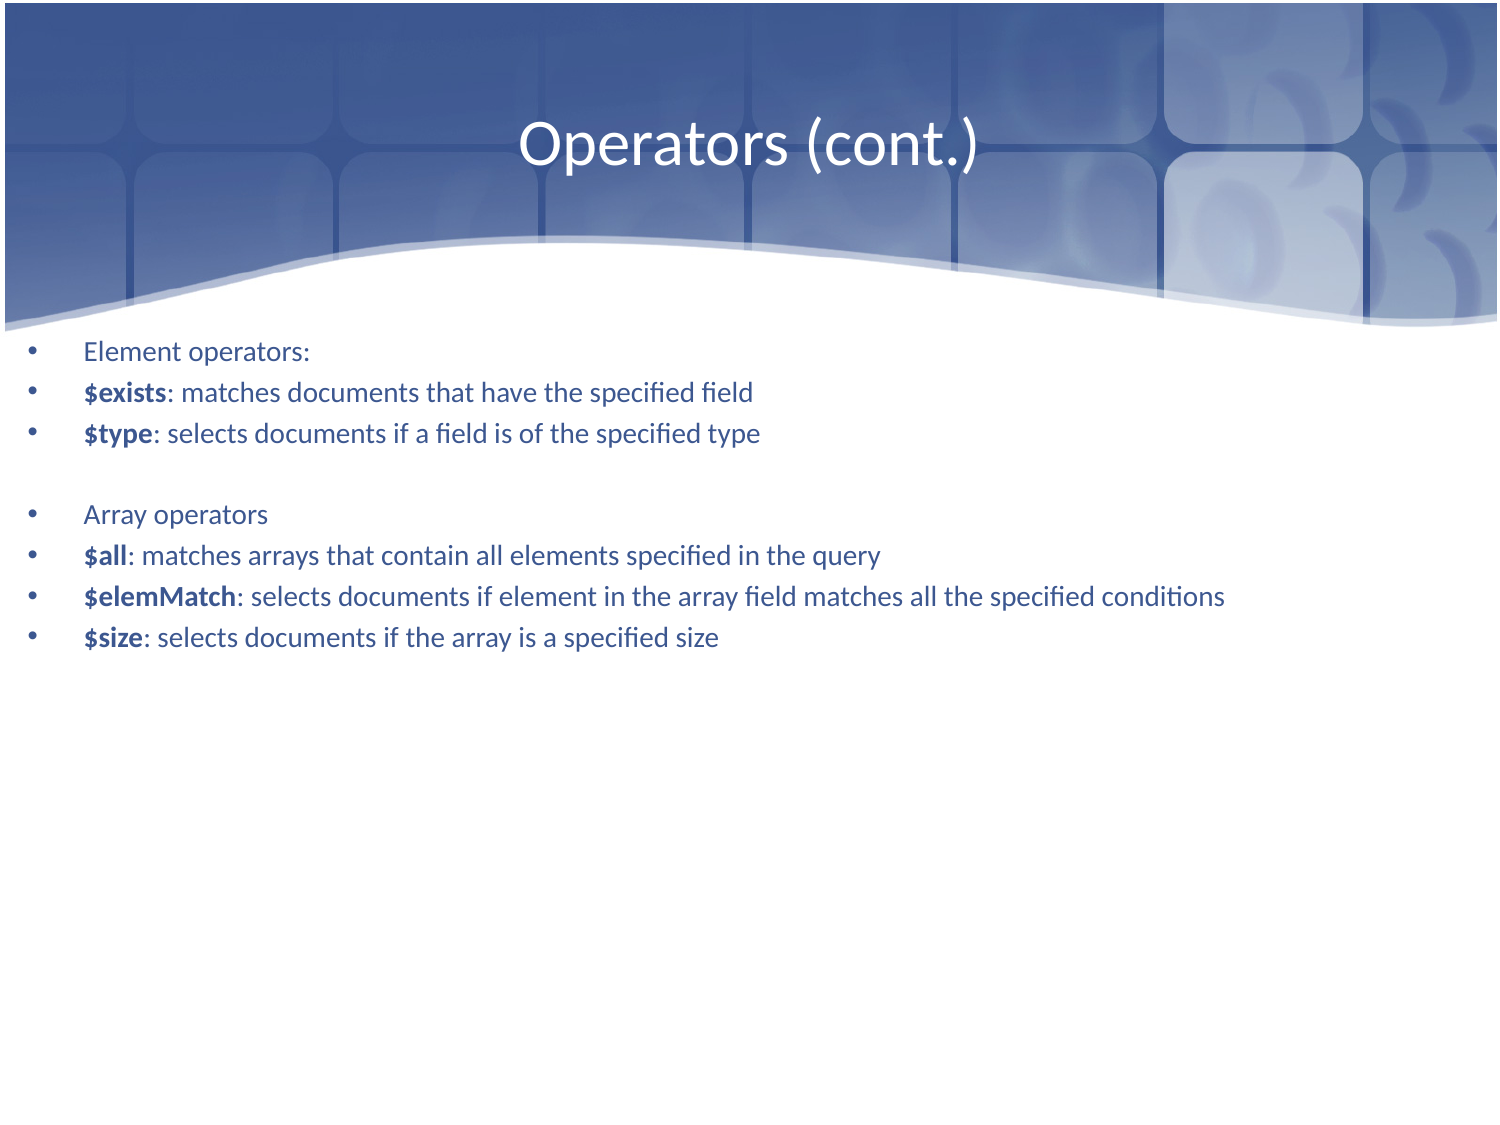

# Operators (cont.)
Element operators:
$exists: matches documents that have the specified field
$type: selects documents if a field is of the specified type

Array operators
$all: matches arrays that contain all elements specified in the query
$elemMatch: selects documents if element in the array field matches all the specified conditions
$size: selects documents if the array is a specified size